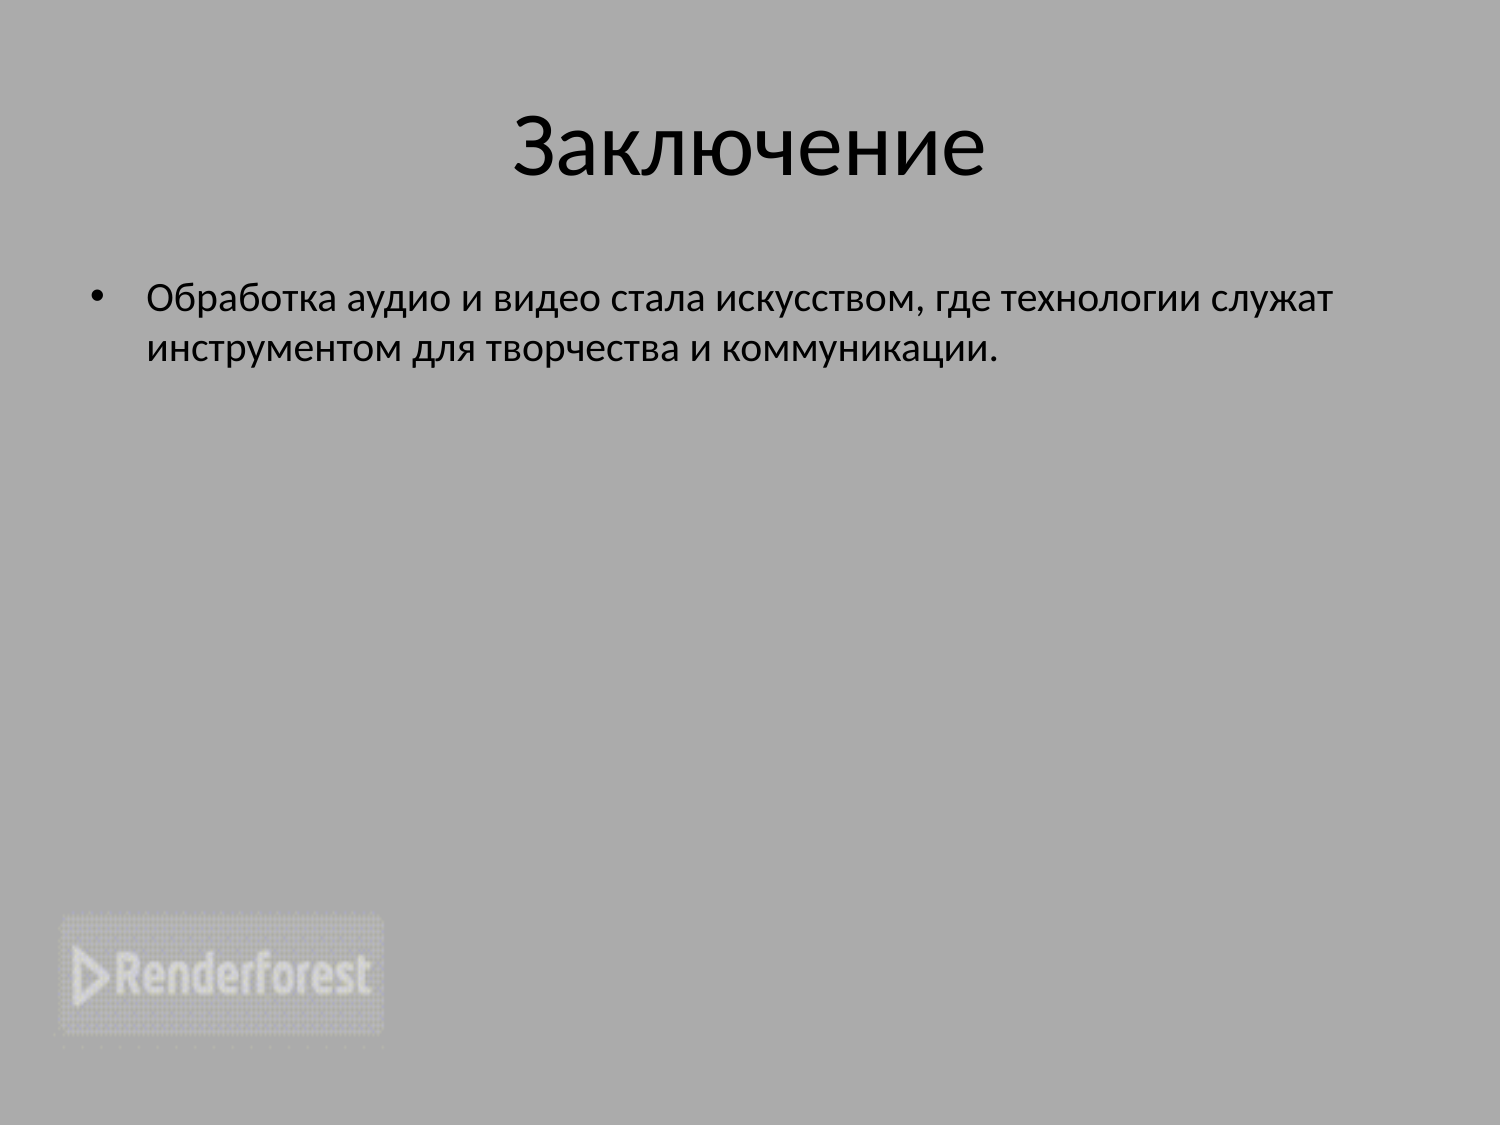

# Заключение
Обработка аудио и видео стала искусством, где технологии служат инструментом для творчества и коммуникации.